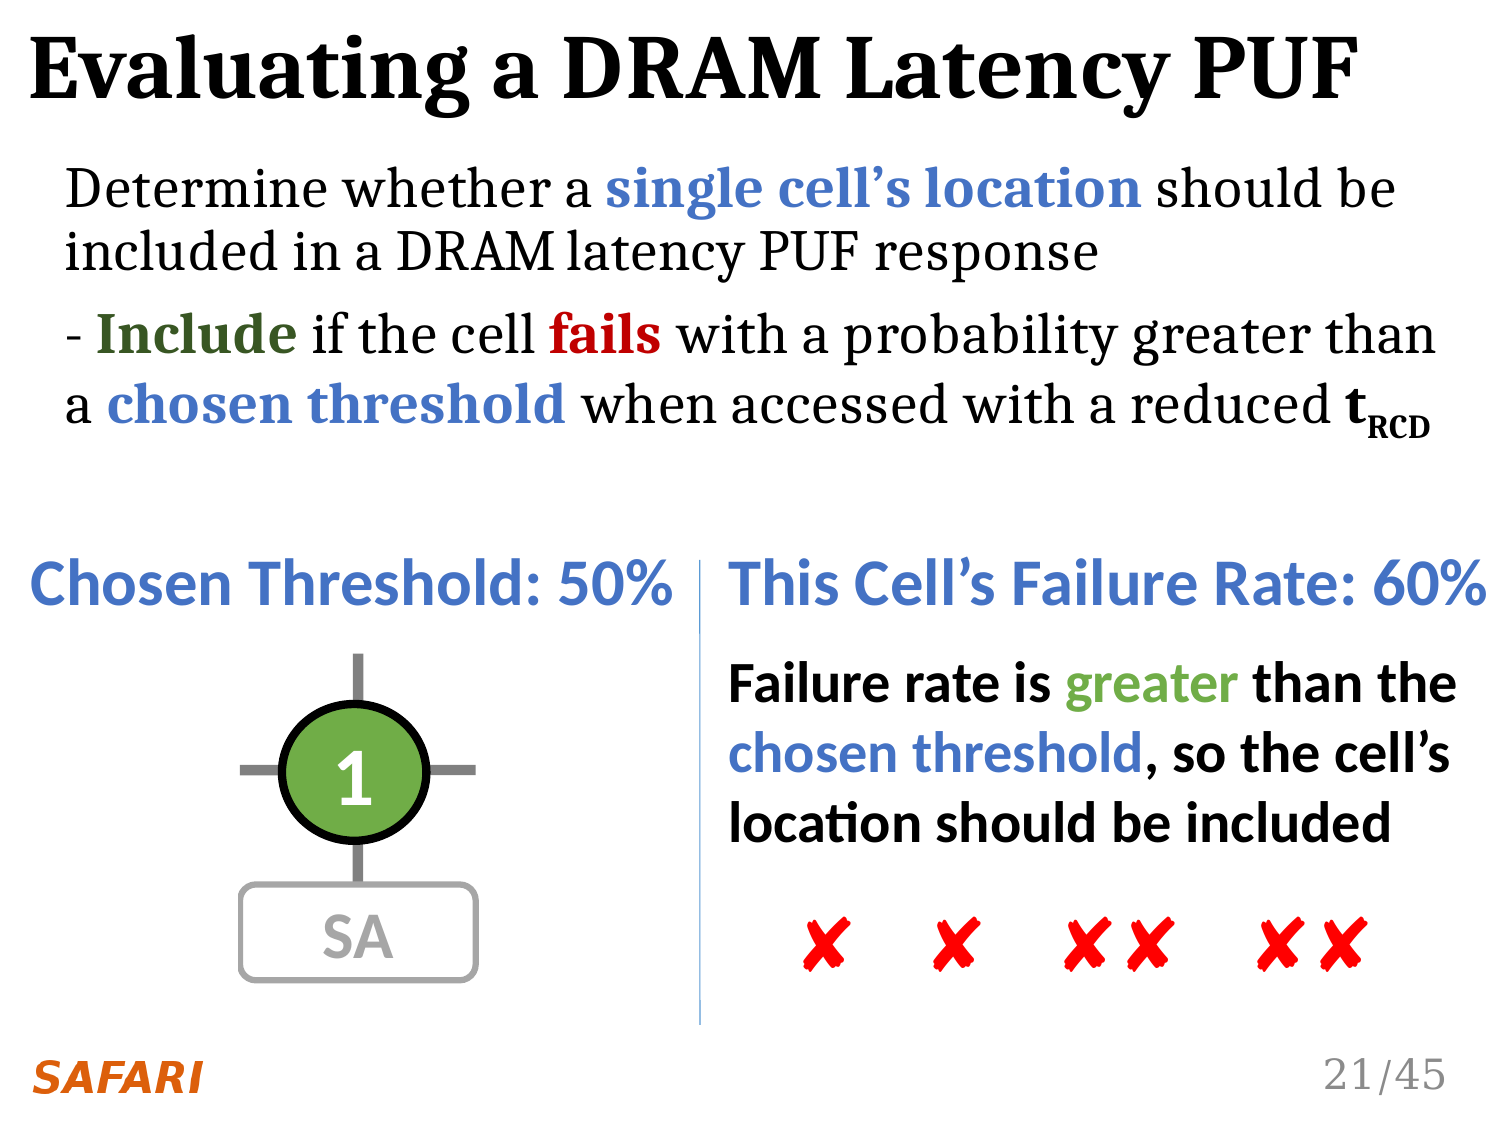

# Evaluating a DRAM Latency PUF
Determine whether a single cell’s location should be included in a DRAM latency PUF response
- Include if the cell fails with a probability greater than a chosen threshold when accessed with a reduced tRCD
Chosen Threshold: 50%
This Cell’s Failure Rate: 60%
Failure rate is greater than the chosen threshold, so the cell’s location should be included
1
1  0  1  0  1  0  0  1  0  0

SA
✘    ✘    ✘✘    ✘✘
1  0  1  0  1  0  0  1  0  0